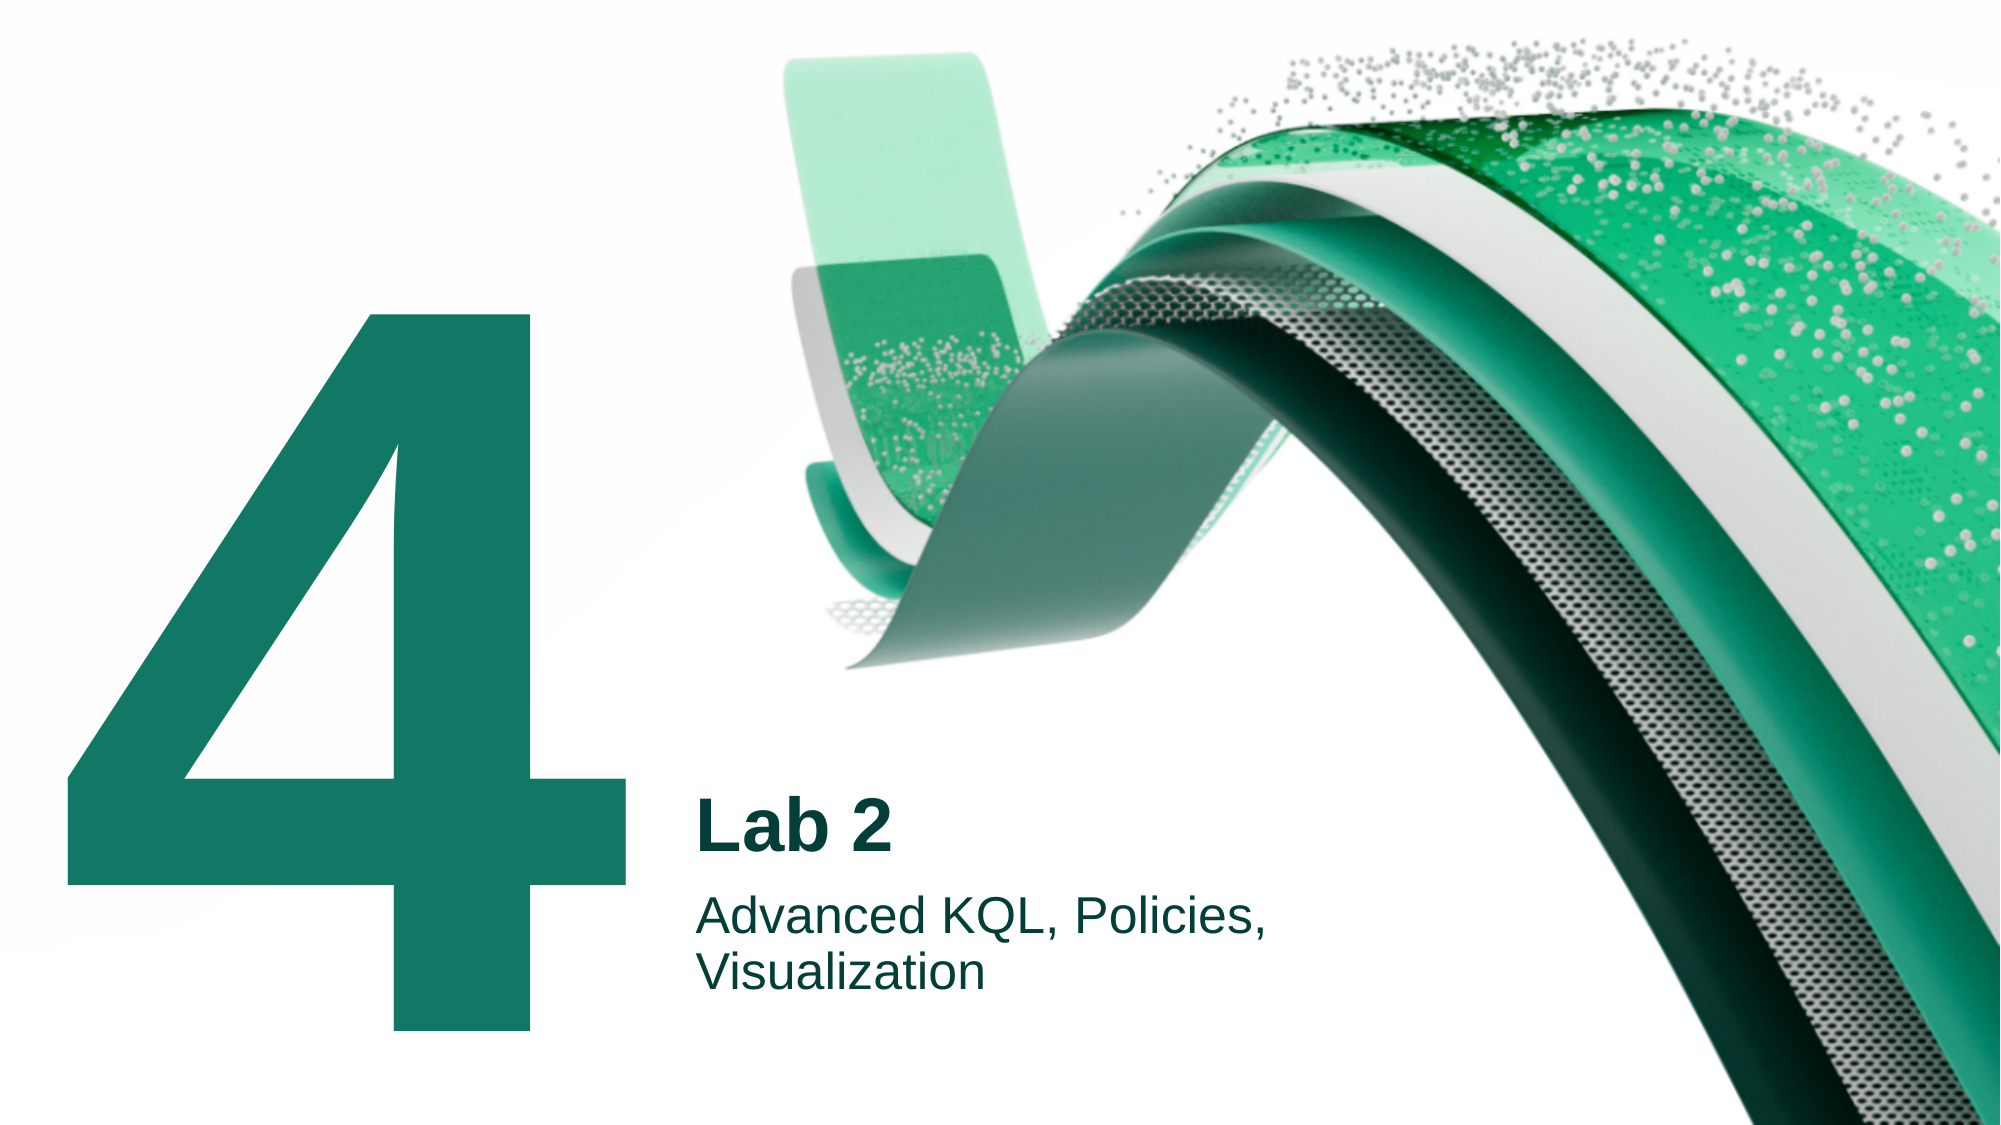

4
Lab 2
Advanced KQL, Policies, Visualization